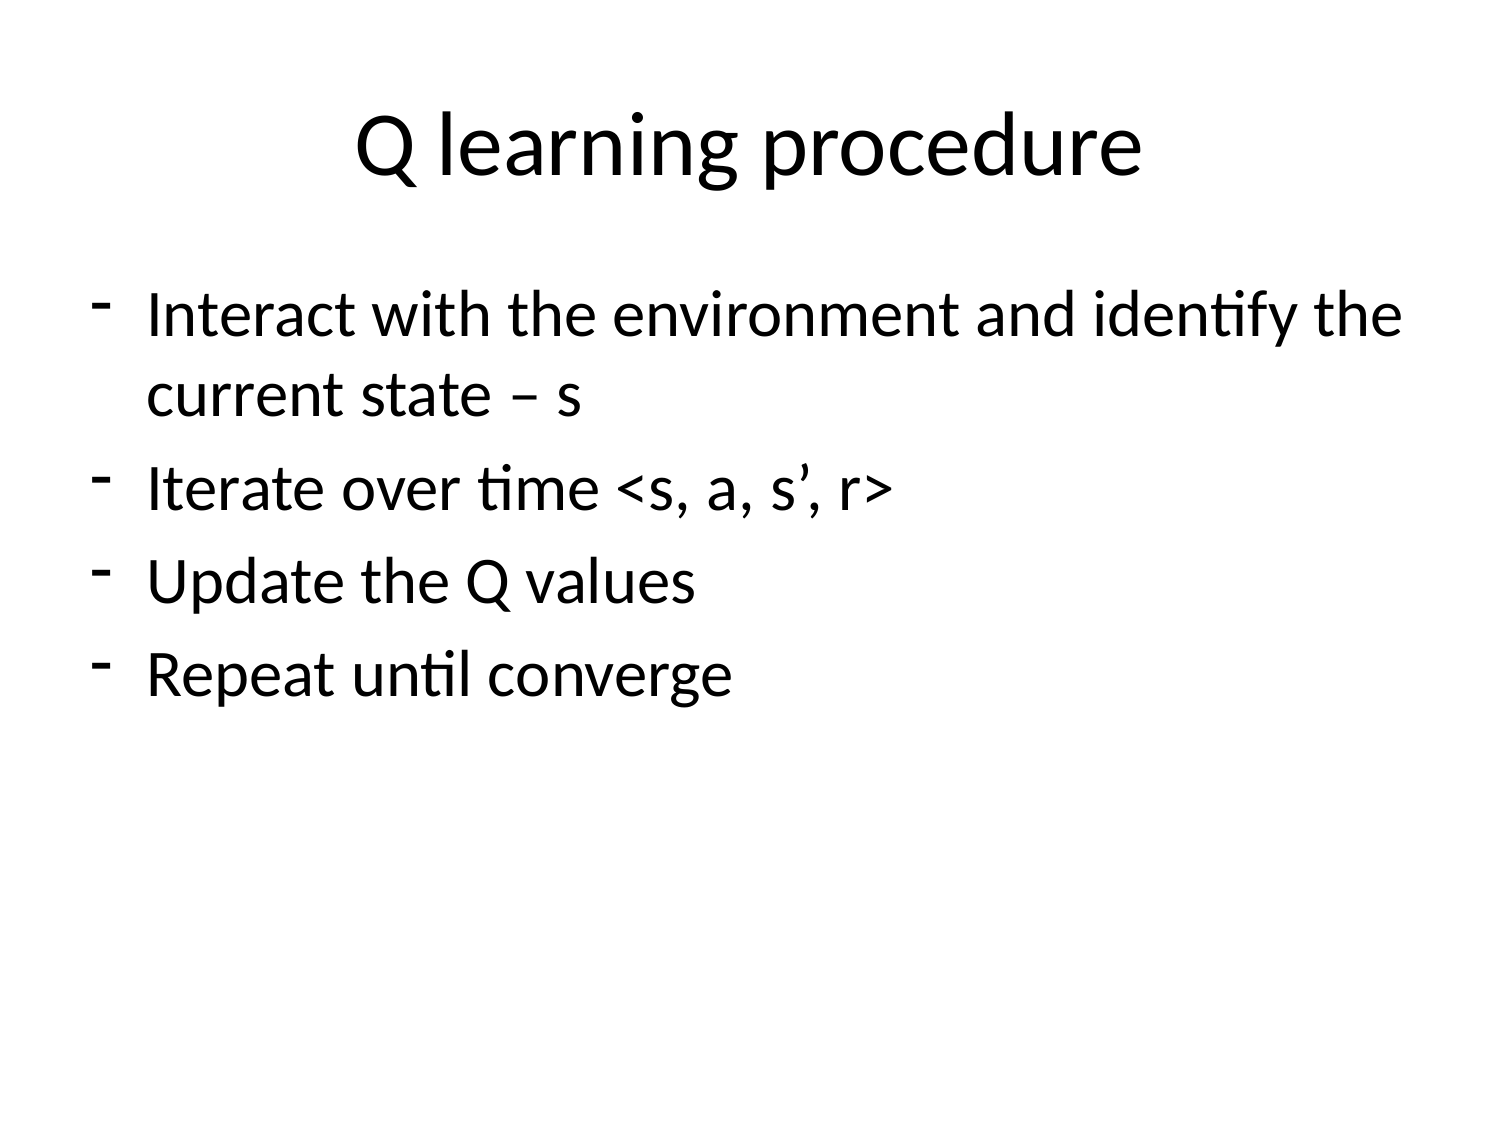

# Q learning procedure
Interact with the environment and identify the current state – s
Iterate over time <s, a, s’, r>
Update the Q values
Repeat until converge